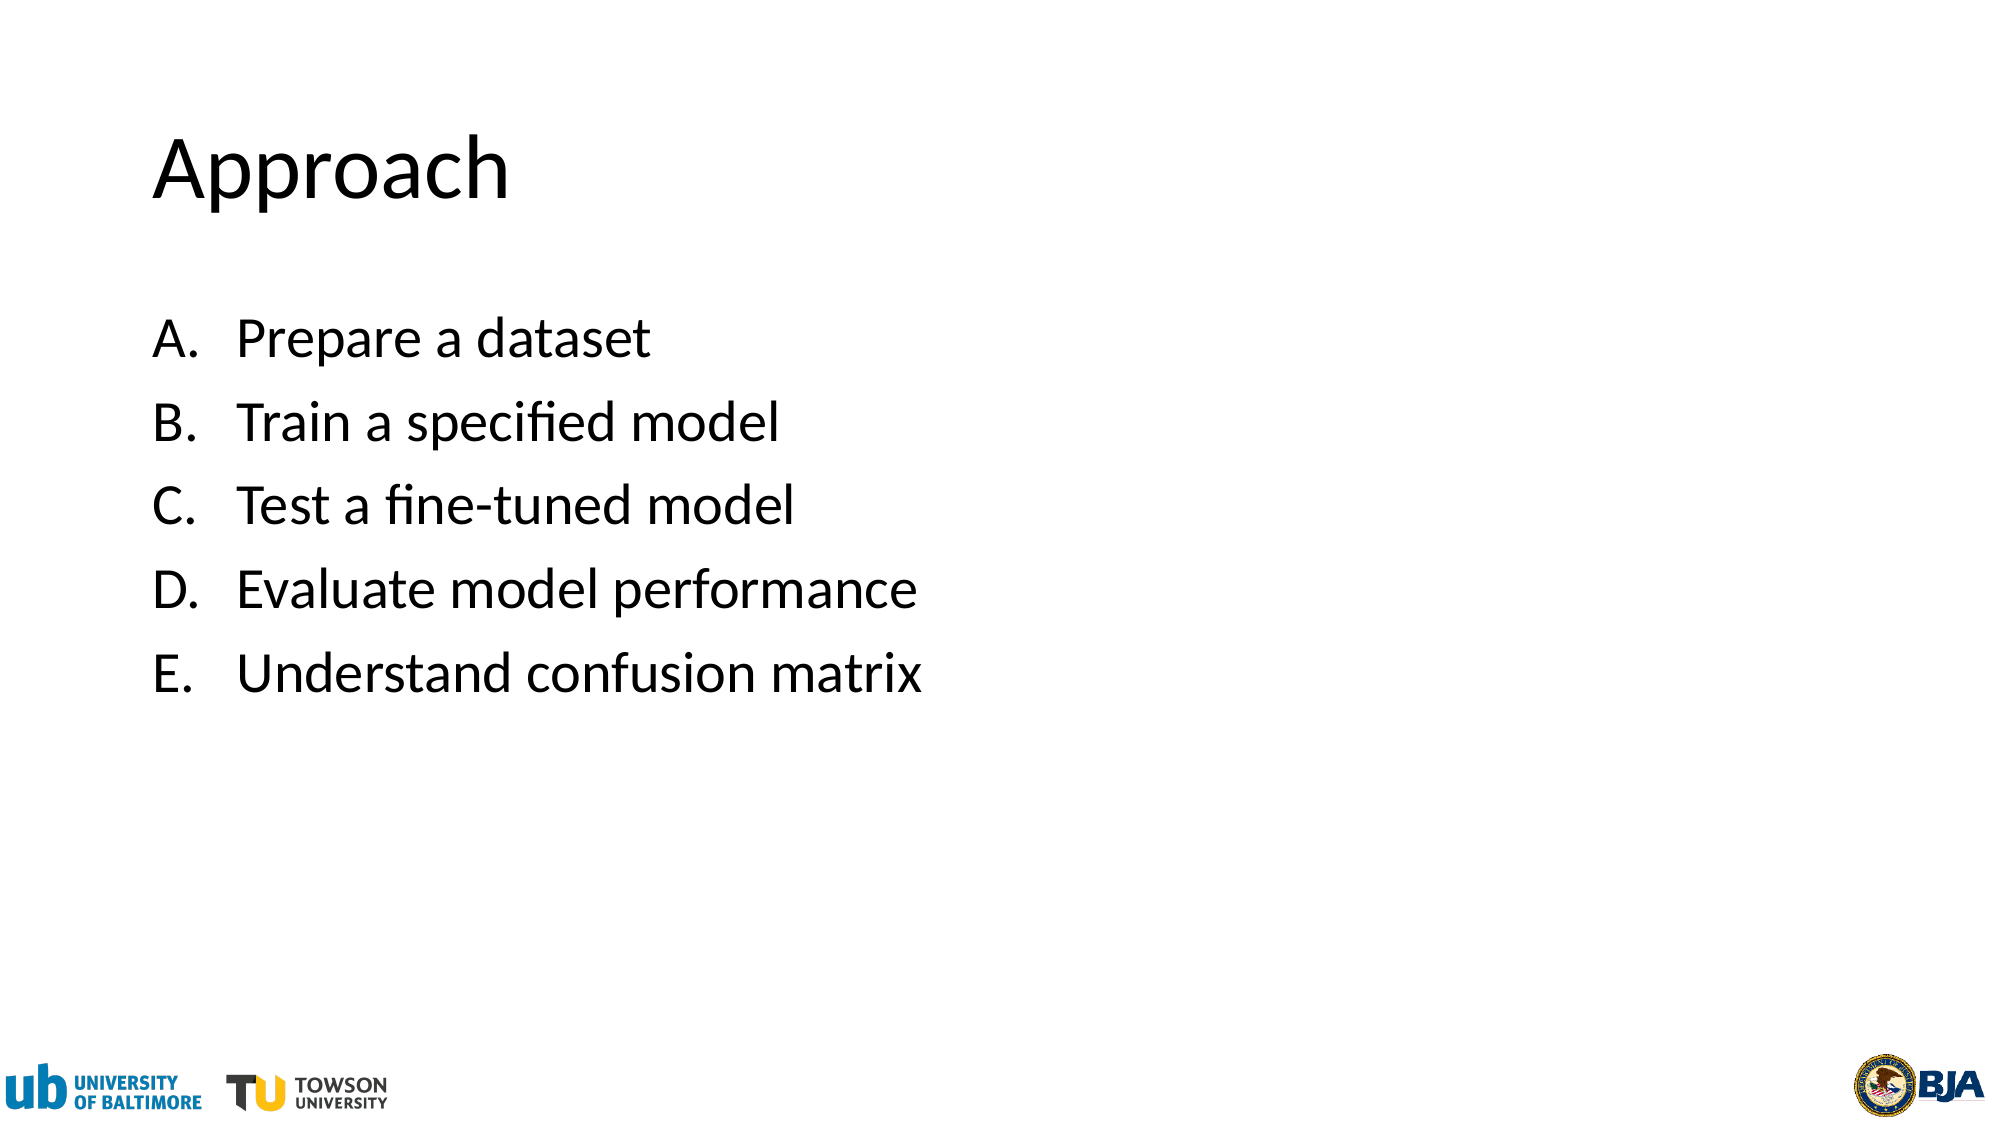

# Approach
Prepare a dataset
Train a specified model
Test a fine-tuned model
Evaluate model performance
Understand confusion matrix